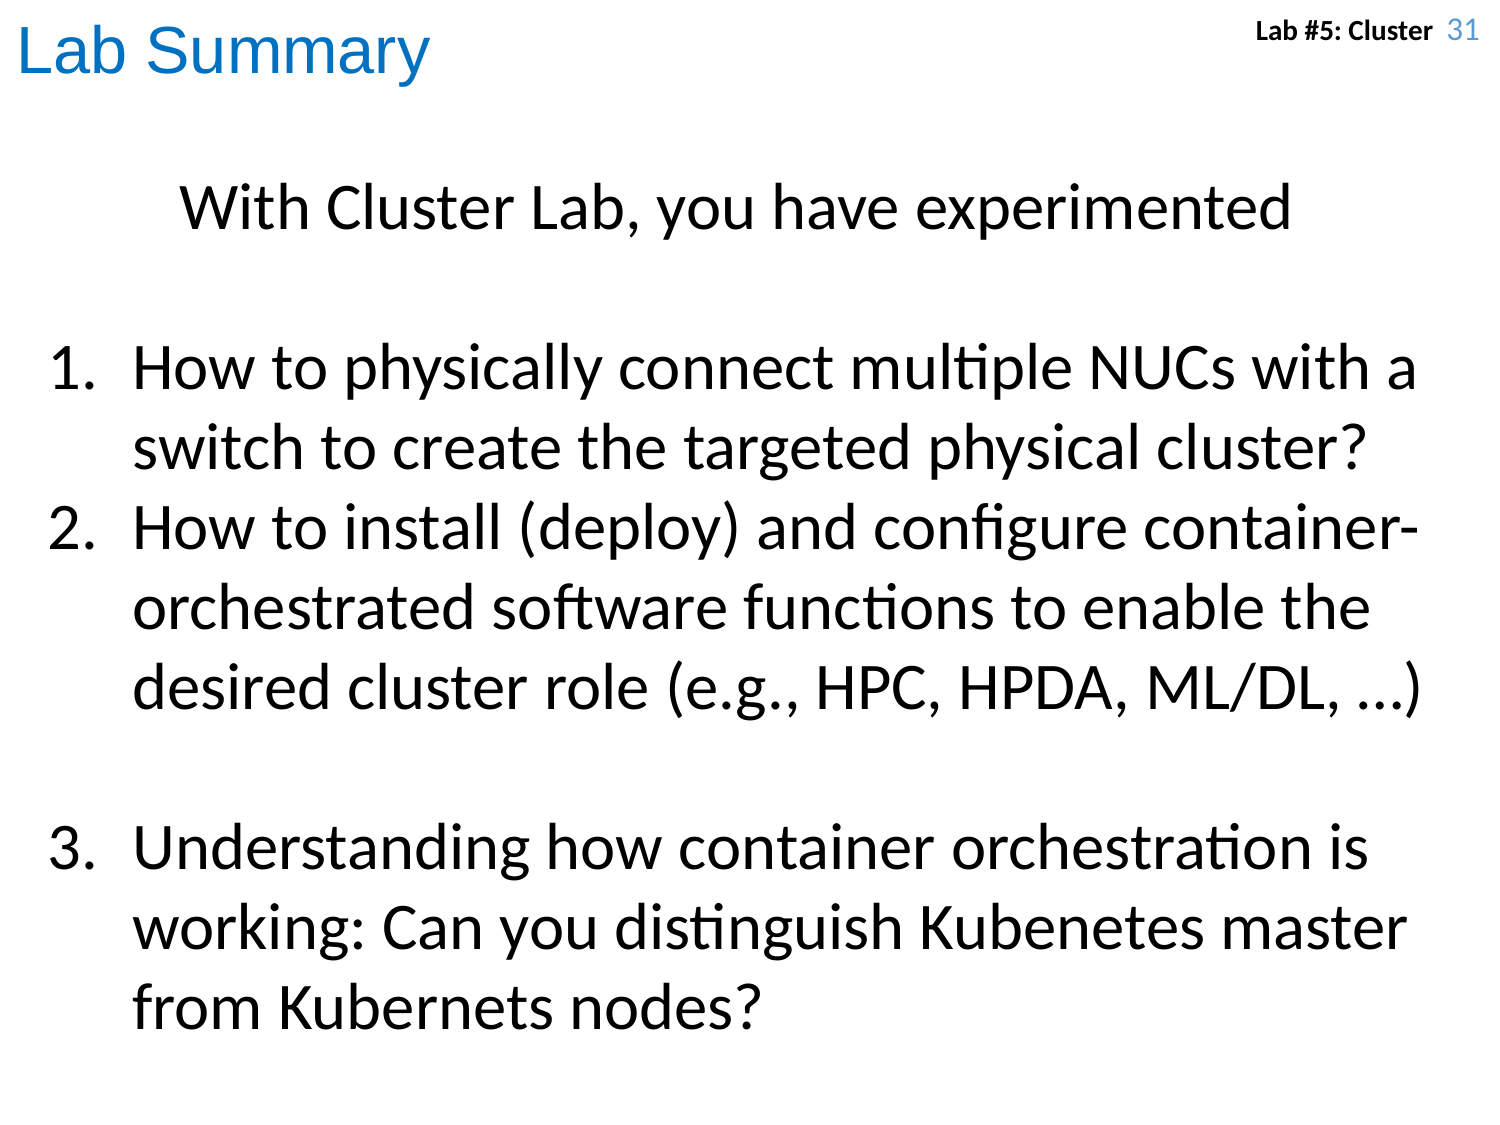

Lab Summary
With Cluster Lab, you have experimented

How to physically connect multiple NUCs with a switch to create the targeted physical cluster?
How to install (deploy) and configure container-orchestrated software functions to enable the desired cluster role (e.g., HPC, HPDA, ML/DL, …)

Understanding how container orchestration is working: Can you distinguish Kubenetes master from Kubernets nodes?